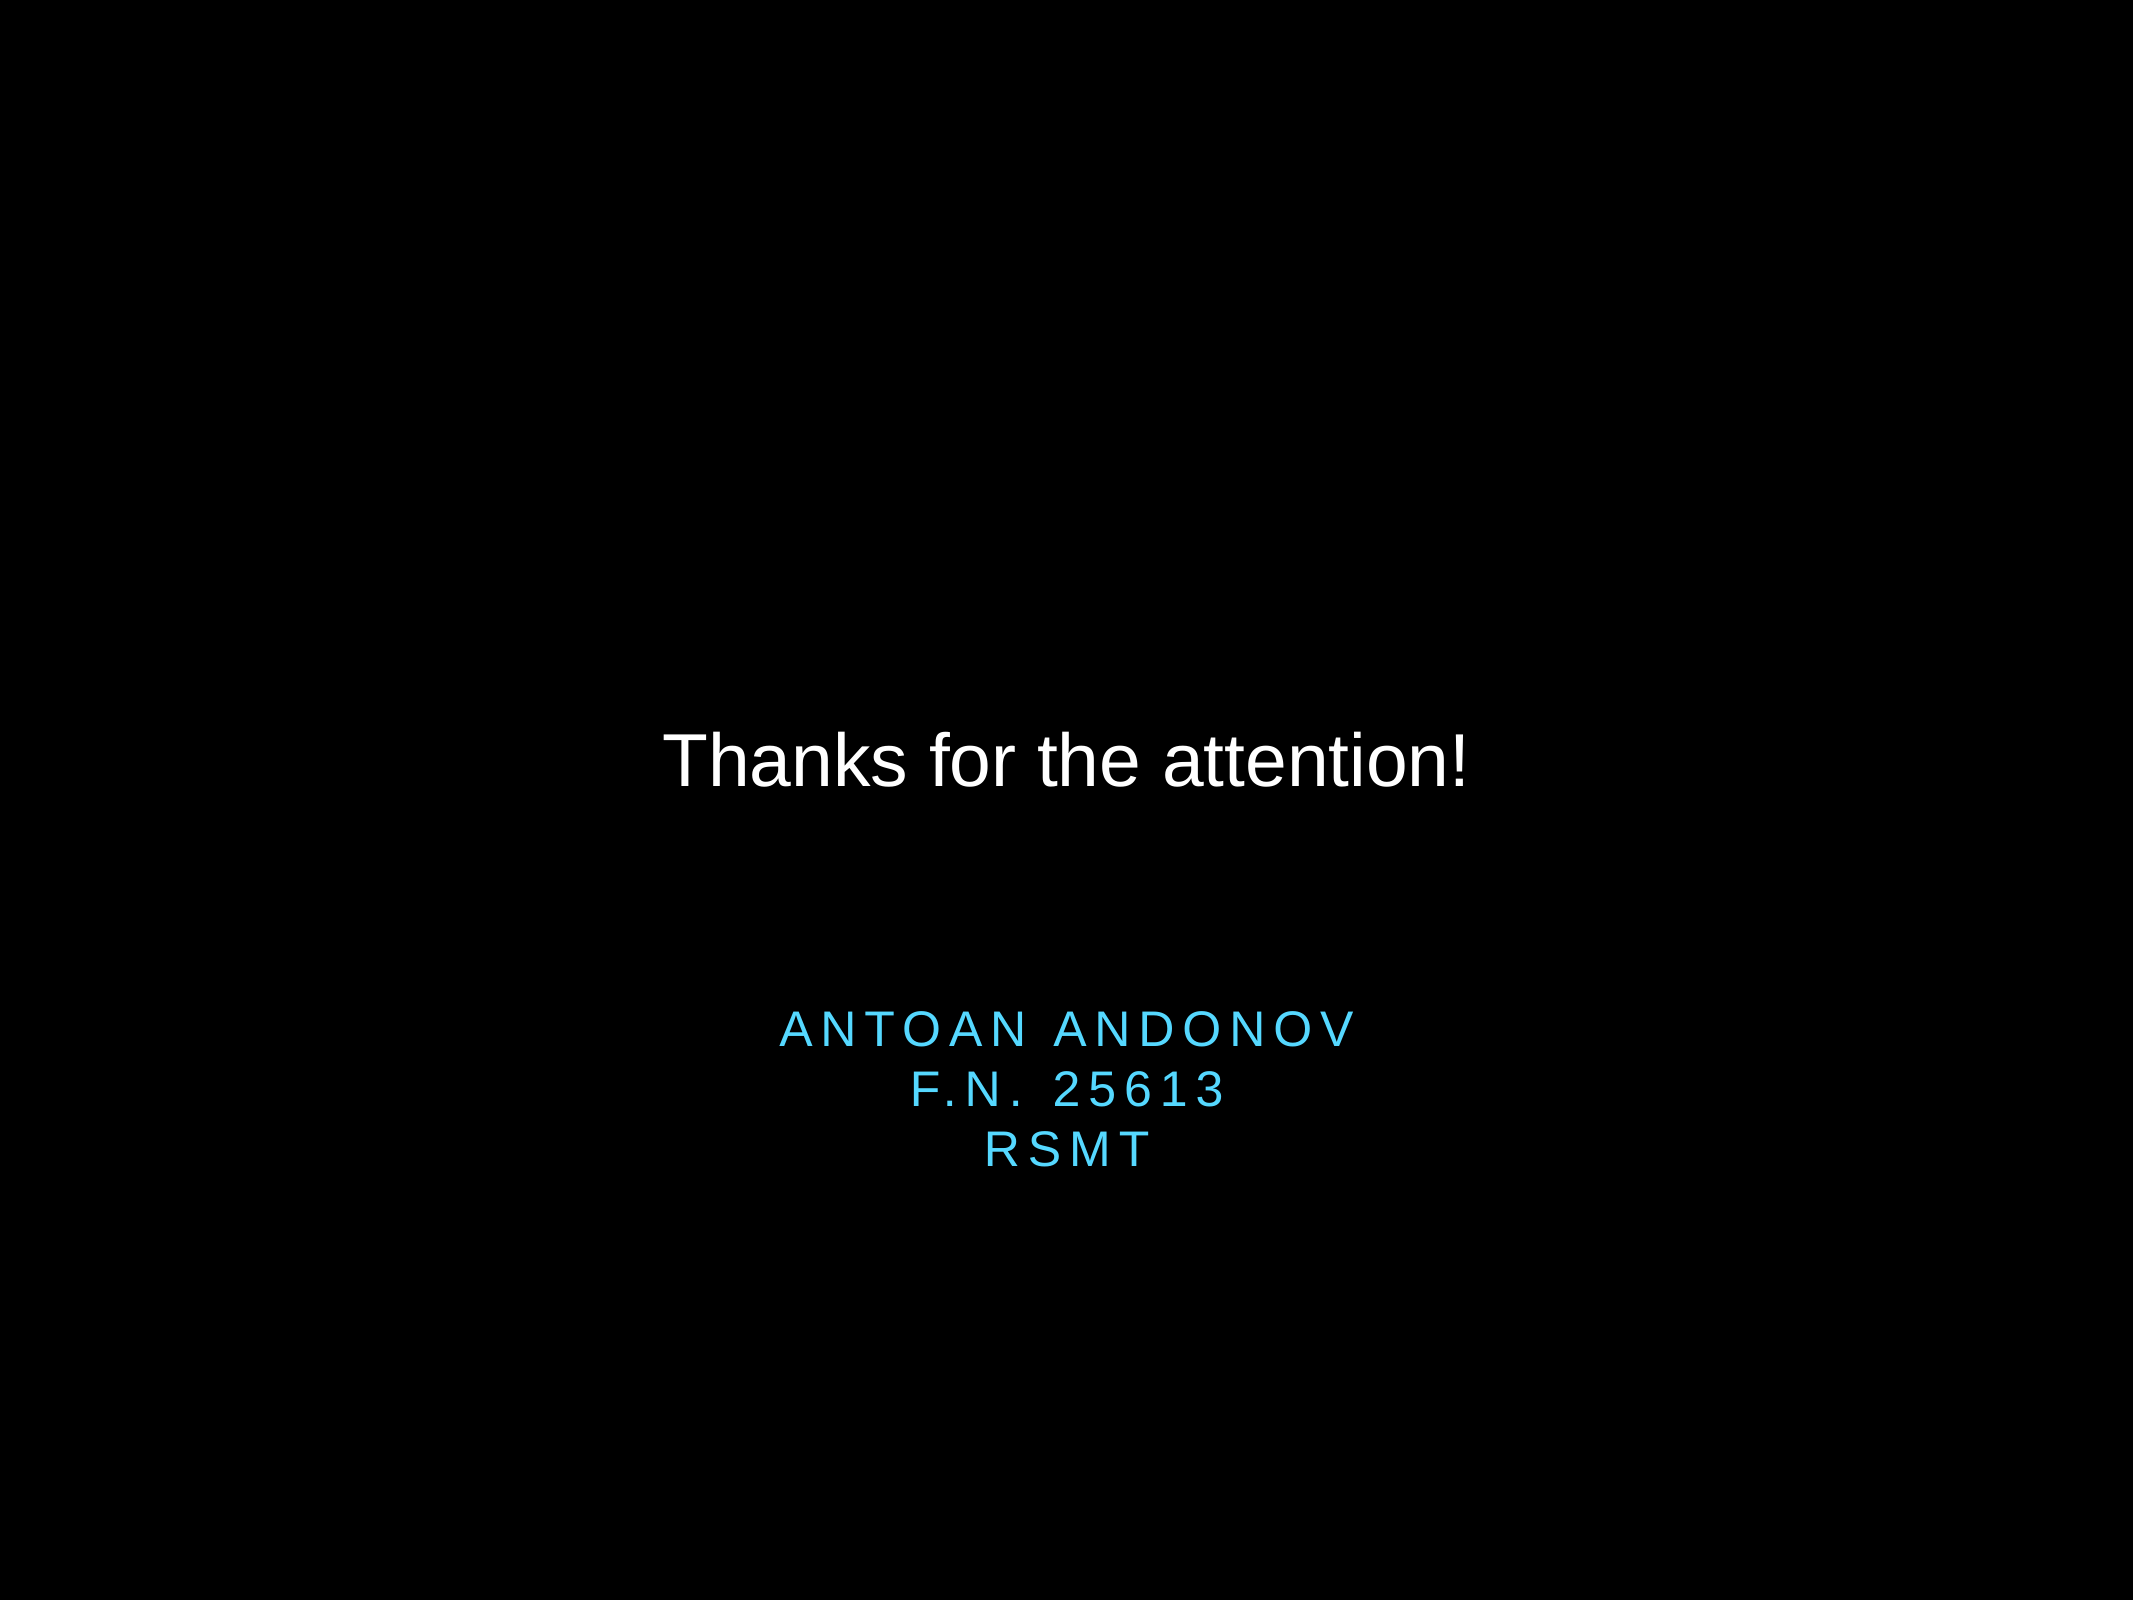

Thanks for the attention!
Antoan Andonov
F.N. 25613
RSMT